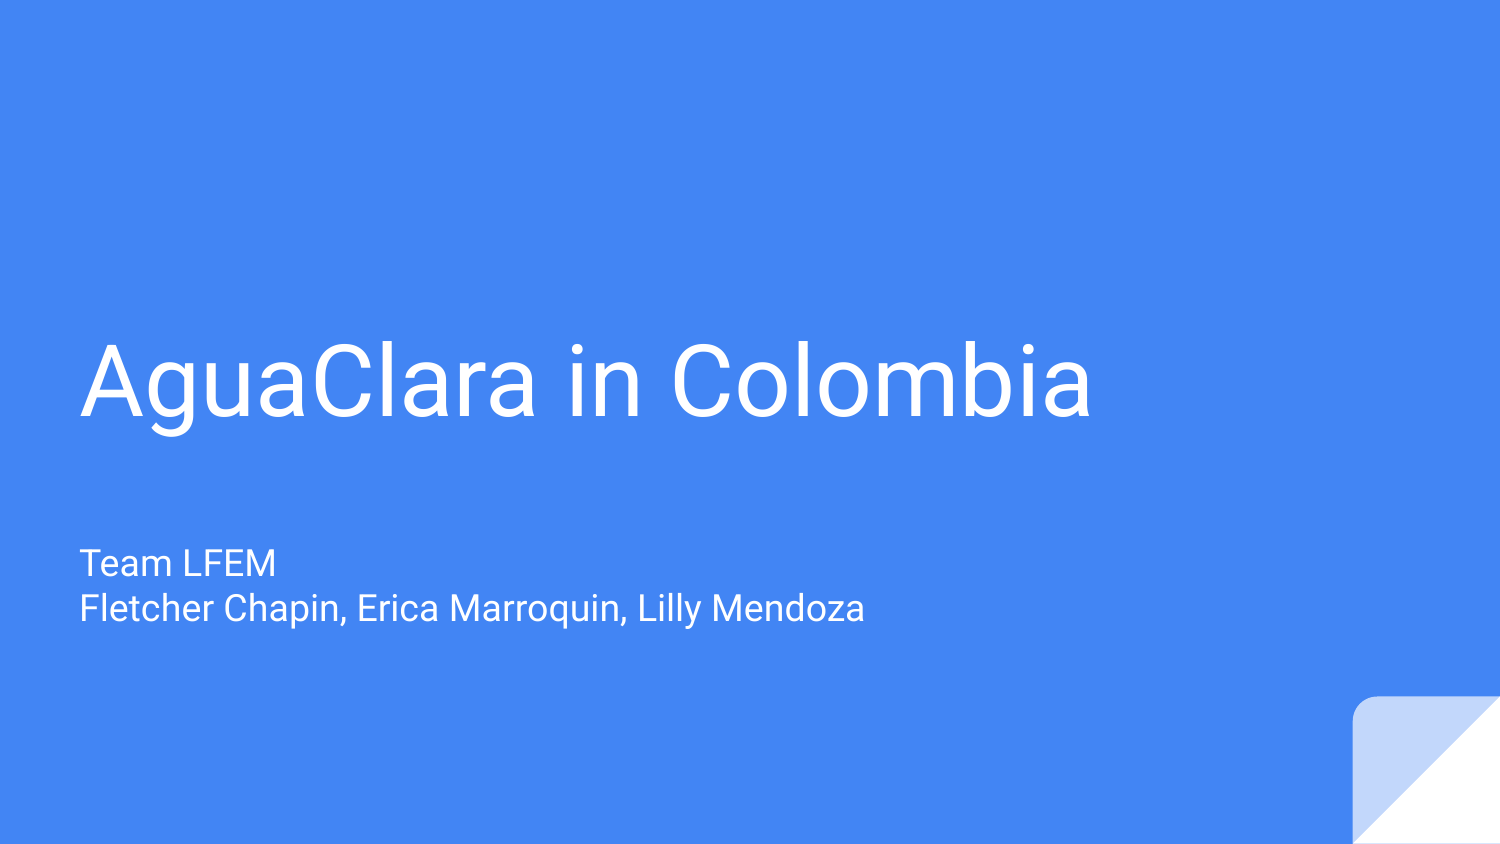

# AguaClara in Colombia
Team LFEM
Fletcher Chapin, Erica Marroquin, Lilly Mendoza